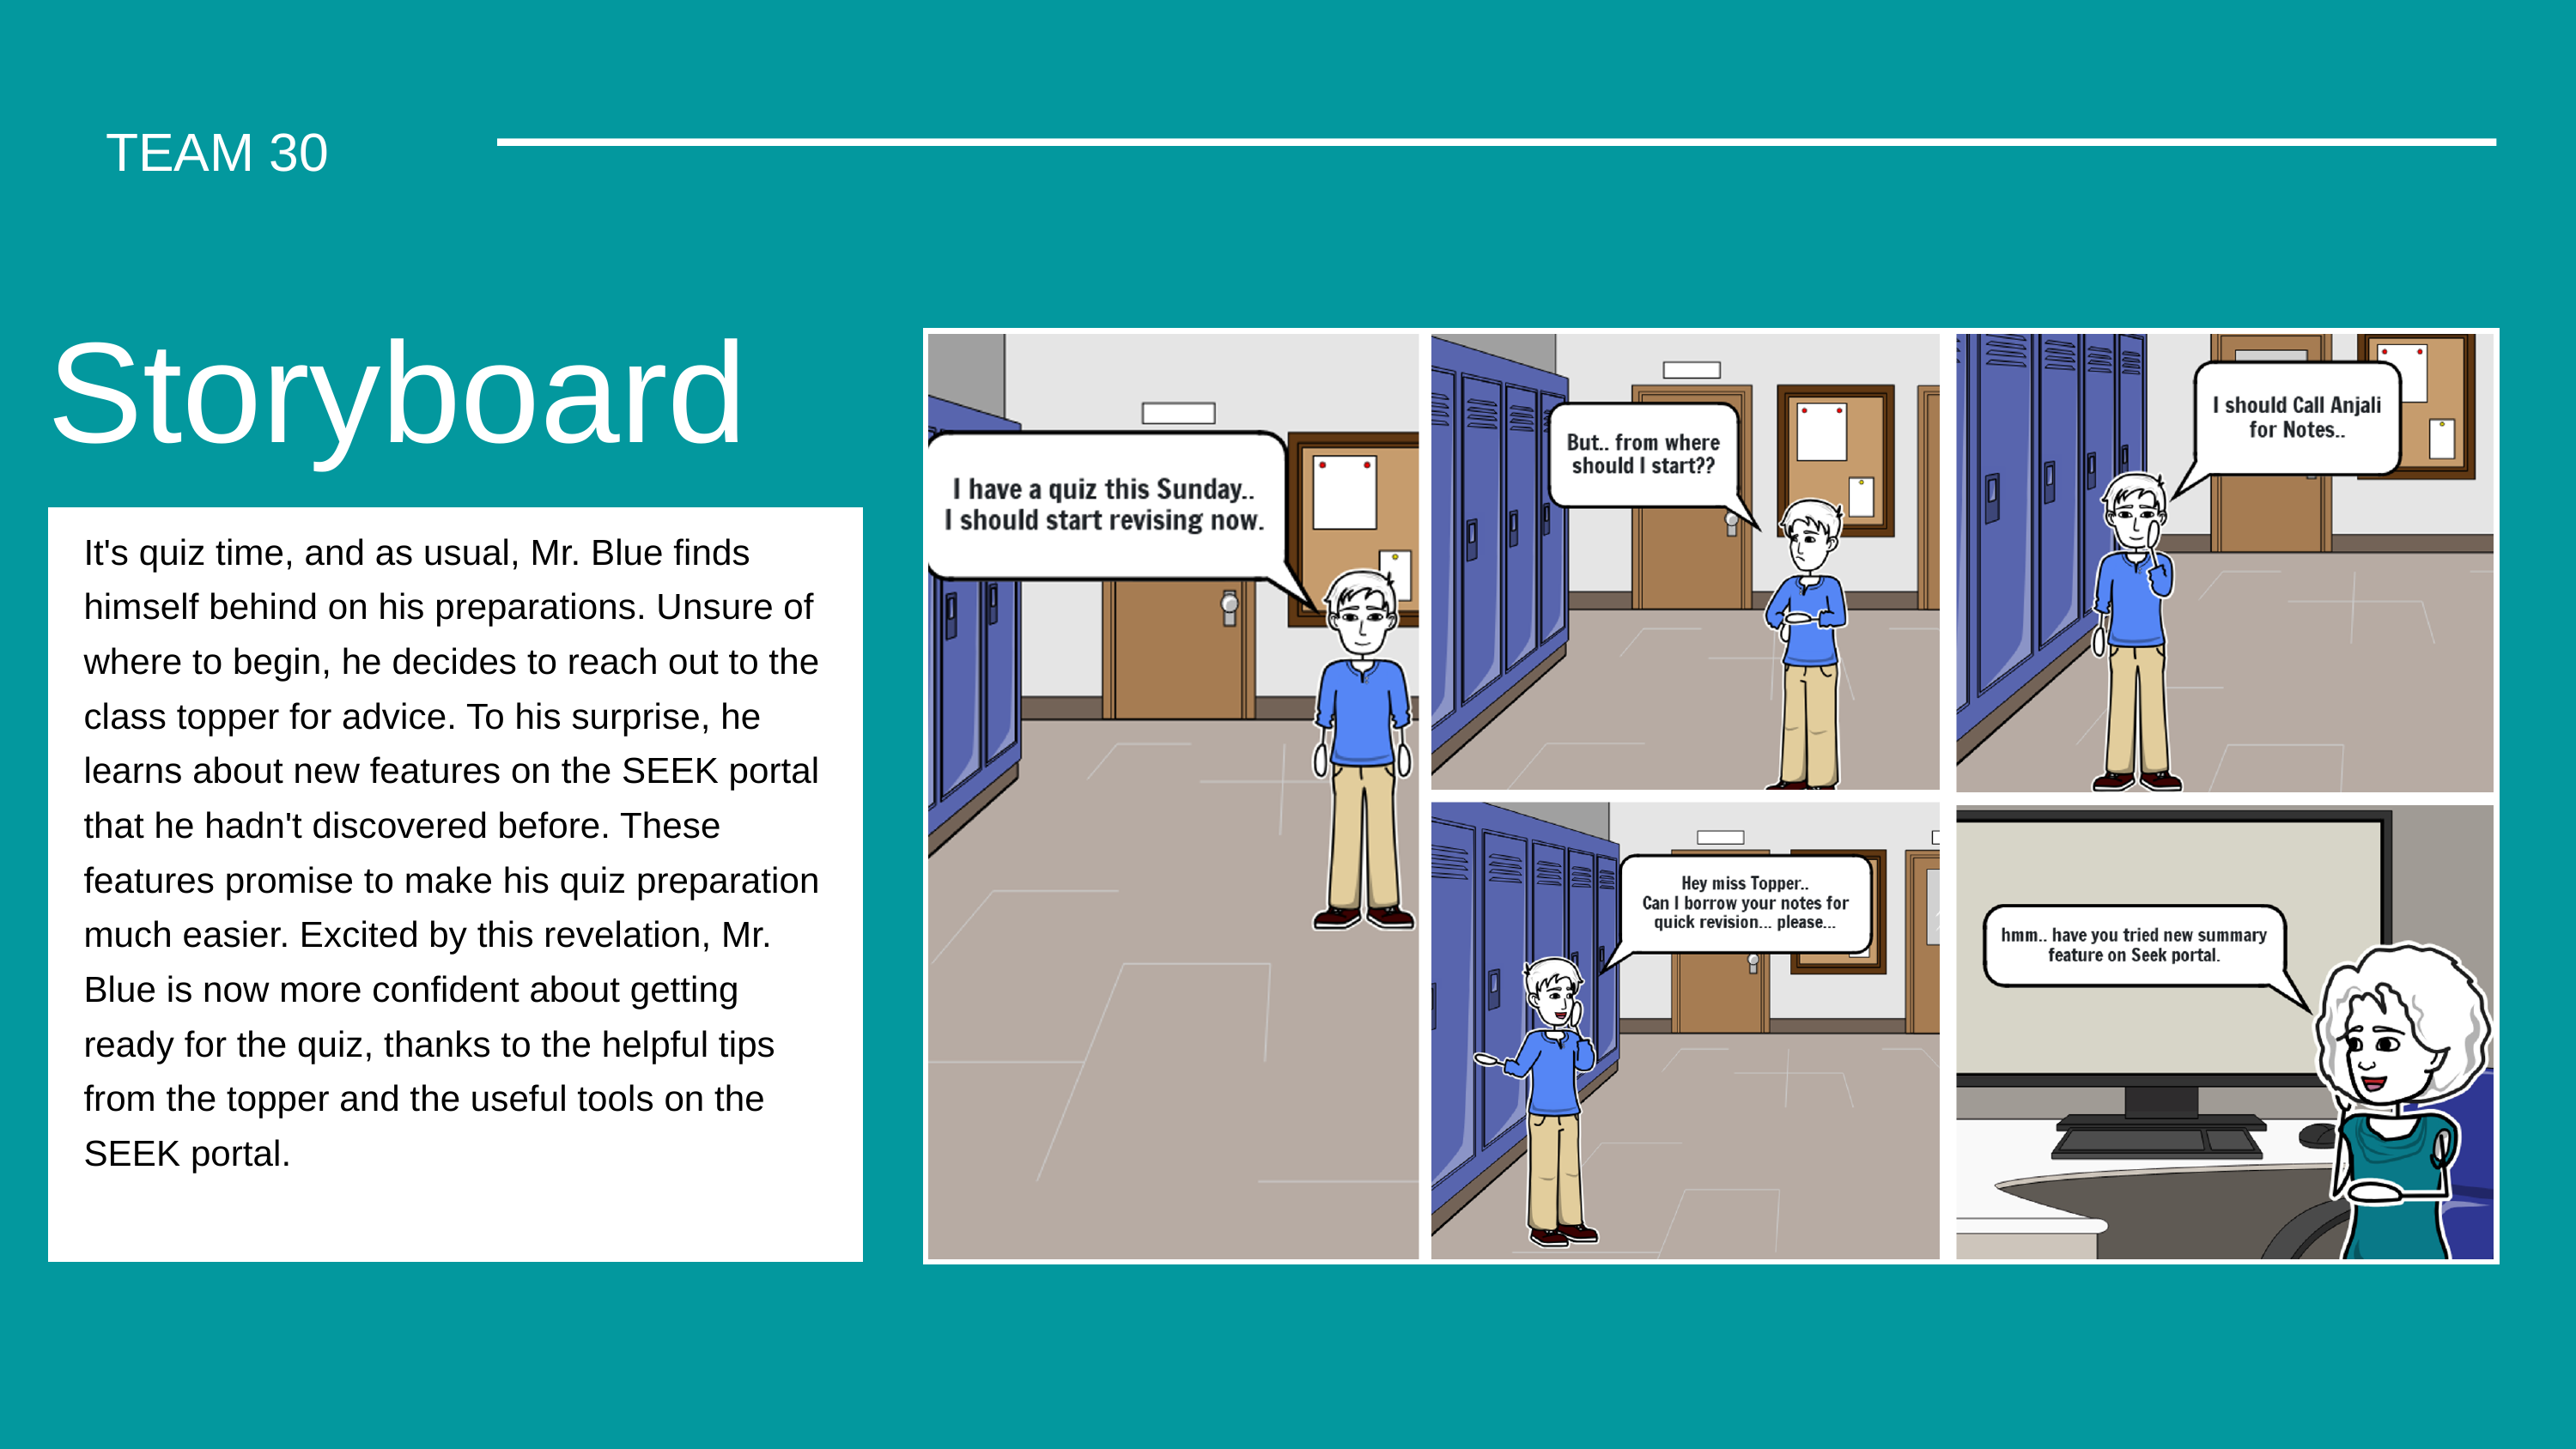

TEAM 30

Storyboard

It's quiz time, and as usual, Mr. Blue finds himself behind on his preparations. Unsure of where to begin, he decides to reach out to the class topper for advice. To his surprise, he learns about new features on the SEEK portal that he hadn't discovered before. These features promise to make his quiz preparation much easier. Excited by this revelation, Mr. Blue is now more confident about getting ready for the quiz, thanks to the helpful tips from the topper and the useful tools on the SEEK portal.